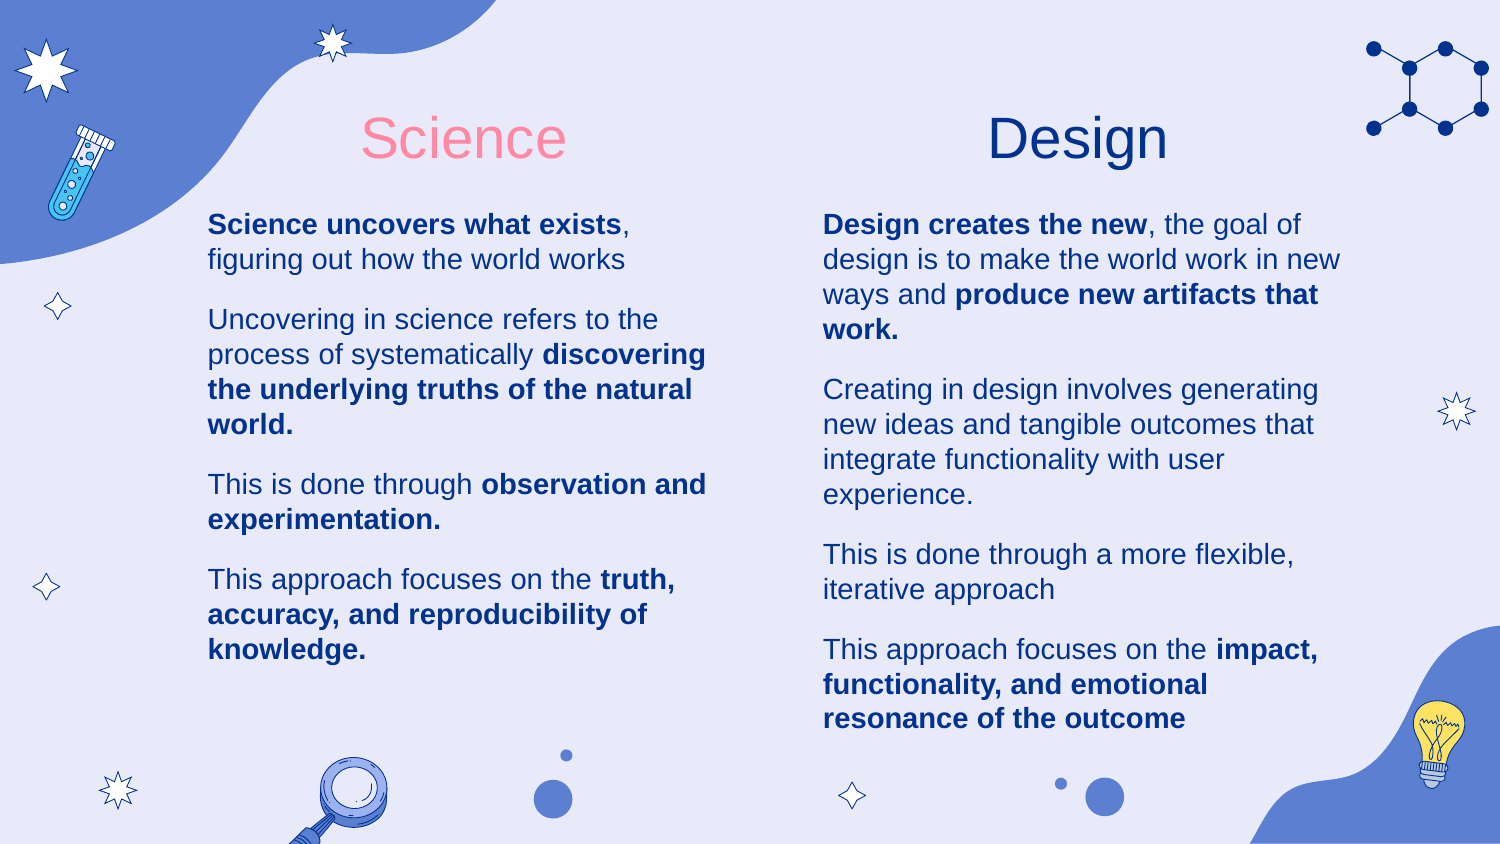

Science
Design
Science uncovers what exists, figuring out how the world works
Uncovering in science refers to the process of systematically discovering the underlying truths of the natural world.
This is done through observation and experimentation.
This approach focuses on the truth, accuracy, and reproducibility of knowledge.

Design creates the new, the goal of design is to make the world work in new ways and produce new artifacts that work.
Creating in design involves generating new ideas and tangible outcomes that integrate functionality with user experience.
This is done through a more flexible, iterative approach
This approach focuses on the impact, functionality, and emotional resonance of the outcome